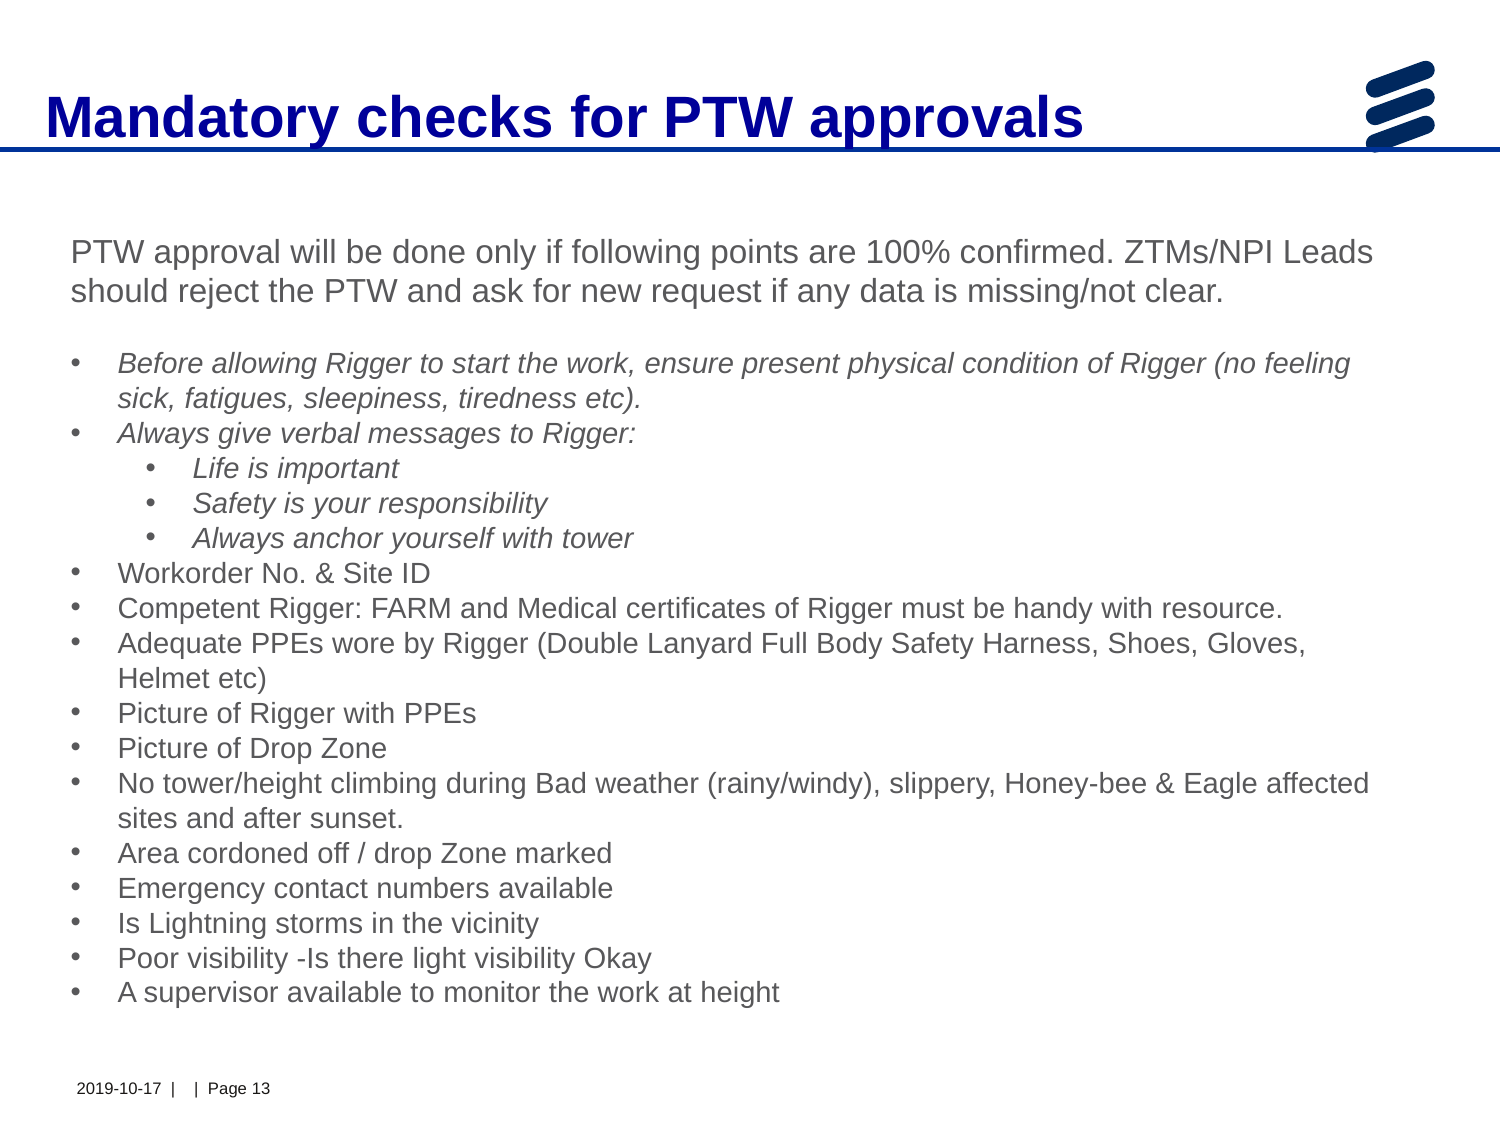

Mandatory checks for PTW approvals
PTW approval will be done only if following points are 100% confirmed. ZTMs/NPI Leads should reject the PTW and ask for new request if any data is missing/not clear.

Before allowing Rigger to start the work, ensure present physical condition of Rigger (no feeling sick, fatigues, sleepiness, tiredness etc).
Always give verbal messages to Rigger:
Life is important
Safety is your responsibility
Always anchor yourself with tower
Workorder No. & Site ID
Competent Rigger: FARM and Medical certificates of Rigger must be handy with resource.
Adequate PPEs wore by Rigger (Double Lanyard Full Body Safety Harness, Shoes, Gloves, Helmet etc)
Picture of Rigger with PPEs
Picture of Drop Zone
No tower/height climbing during Bad weather (rainy/windy), slippery, Honey-bee & Eagle affected sites and after sunset.
Area cordoned off / drop Zone marked
Emergency contact numbers available
Is Lightning storms in the vicinity
Poor visibility -Is there light visibility Okay
A supervisor available to monitor the work at height